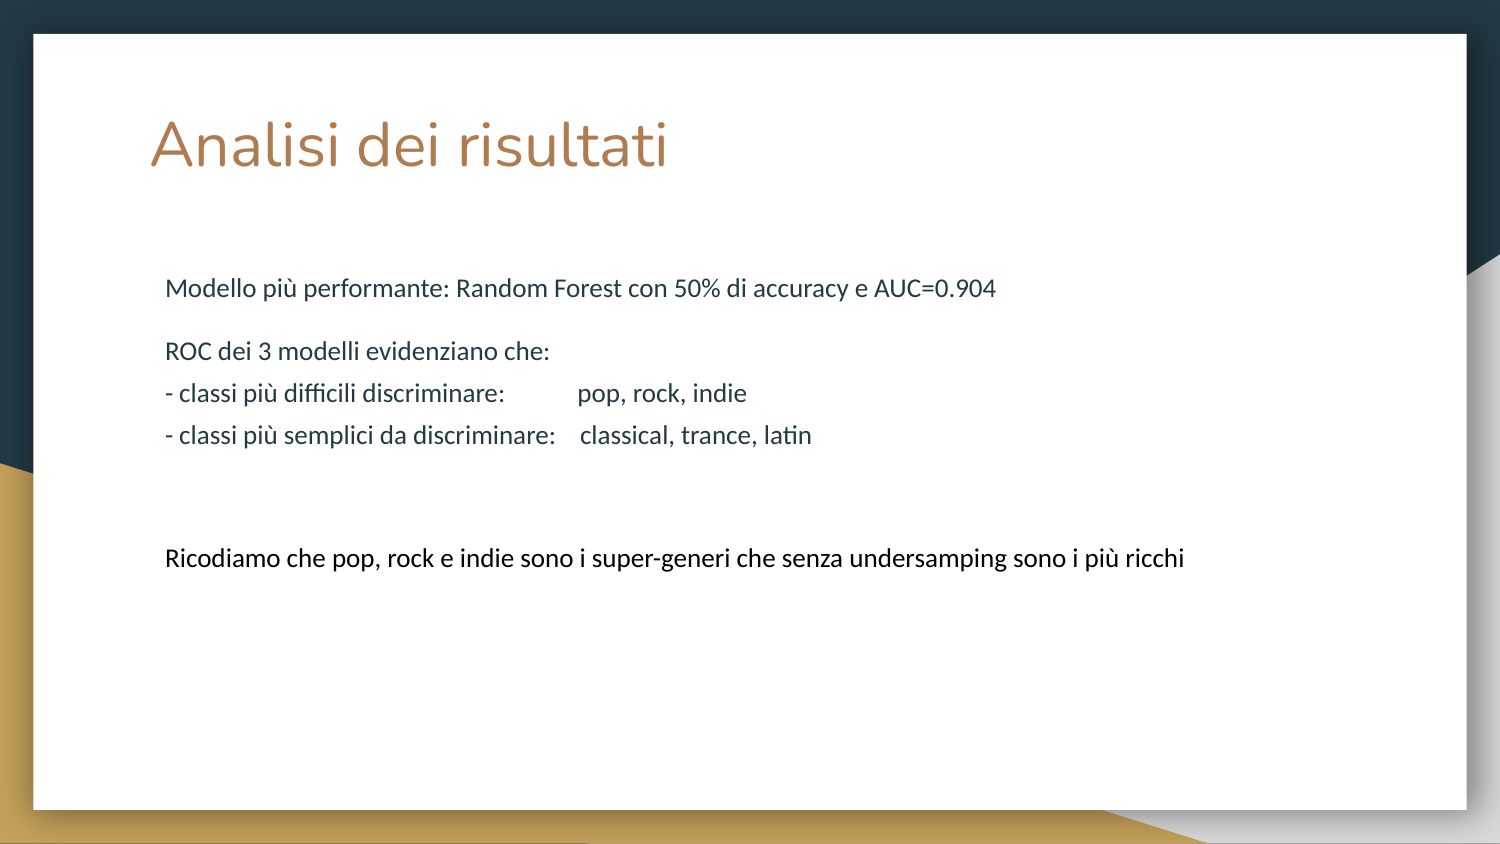

# Analisi dei risultati
Modello più performante: Random Forest con 50% di accuracy e AUC=0.904
ROC dei 3 modelli evidenziano che:
- classi più difficili discriminare:            pop, rock, indie
- classi più semplici da discriminare:    classical, trance, latin

Ricodiamo che pop, rock e indie sono i super-generi che senza undersamping sono i più ricchi